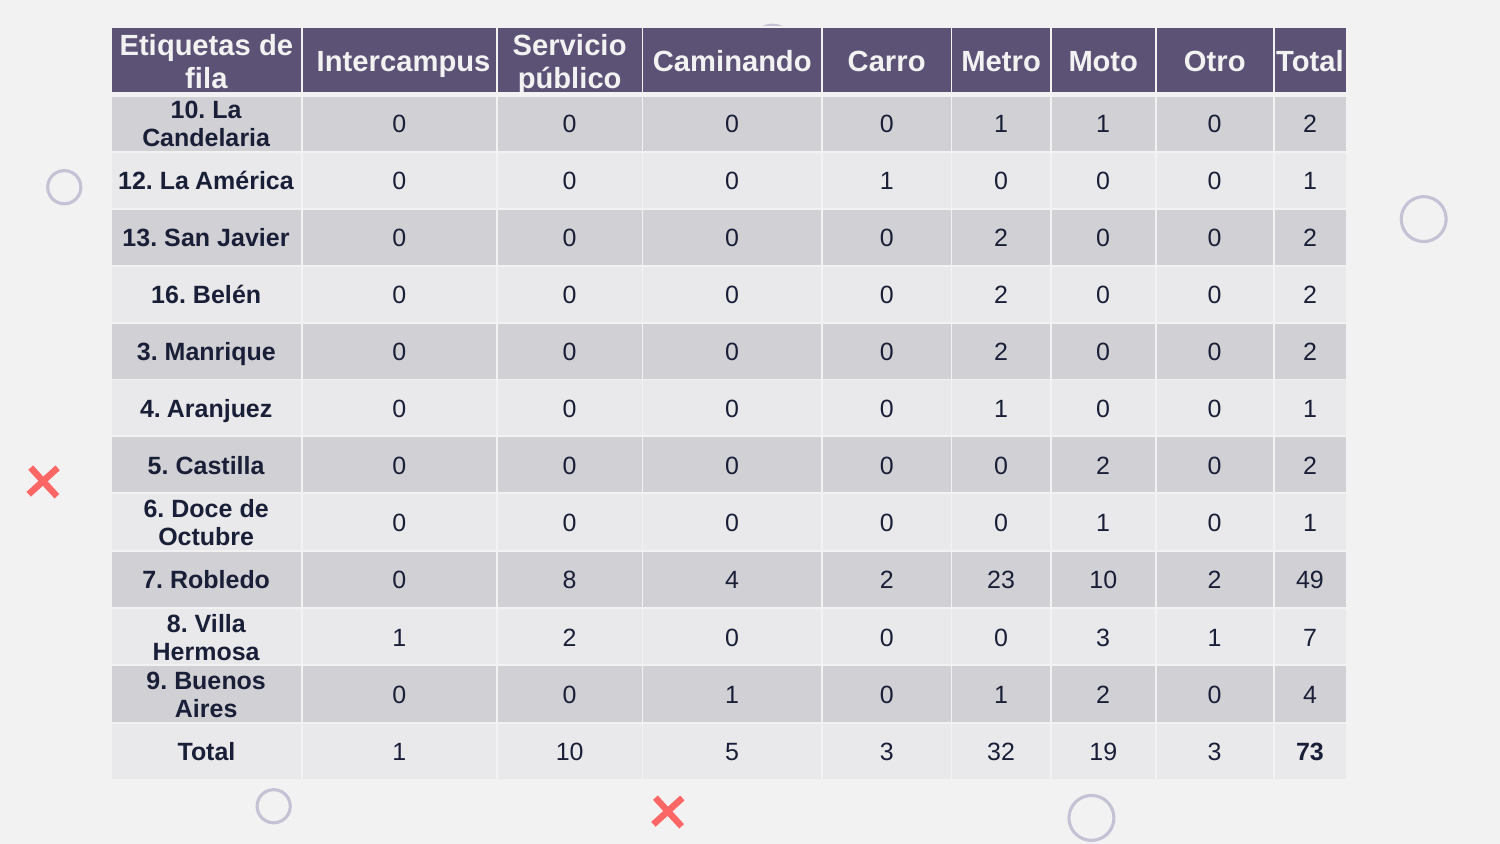

| Etiquetas de fila | Intercampus | Servicio público | Caminando | Carro | Metro | Moto | Otro | Total |
| --- | --- | --- | --- | --- | --- | --- | --- | --- |
| 10. La Candelaria | 0 | 0 | 0 | 0 | 1 | 1 | 0 | 2 |
| 12. La América | 0 | 0 | 0 | 1 | 0 | 0 | 0 | 1 |
| 13. San Javier | 0 | 0 | 0 | 0 | 2 | 0 | 0 | 2 |
| 16. Belén | 0 | 0 | 0 | 0 | 2 | 0 | 0 | 2 |
| 3. Manrique | 0 | 0 | 0 | 0 | 2 | 0 | 0 | 2 |
| 4. Aranjuez | 0 | 0 | 0 | 0 | 1 | 0 | 0 | 1 |
| 5. Castilla | 0 | 0 | 0 | 0 | 0 | 2 | 0 | 2 |
| 6. Doce de Octubre | 0 | 0 | 0 | 0 | 0 | 1 | 0 | 1 |
| 7. Robledo | 0 | 8 | 4 | 2 | 23 | 10 | 2 | 49 |
| 8. Villa Hermosa | 1 | 2 | 0 | 0 | 0 | 3 | 1 | 7 |
| 9. Buenos Aires | 0 | 0 | 1 | 0 | 1 | 2 | 0 | 4 |
| Total | 1 | 10 | 5 | 3 | 32 | 19 | 3 | 73 |